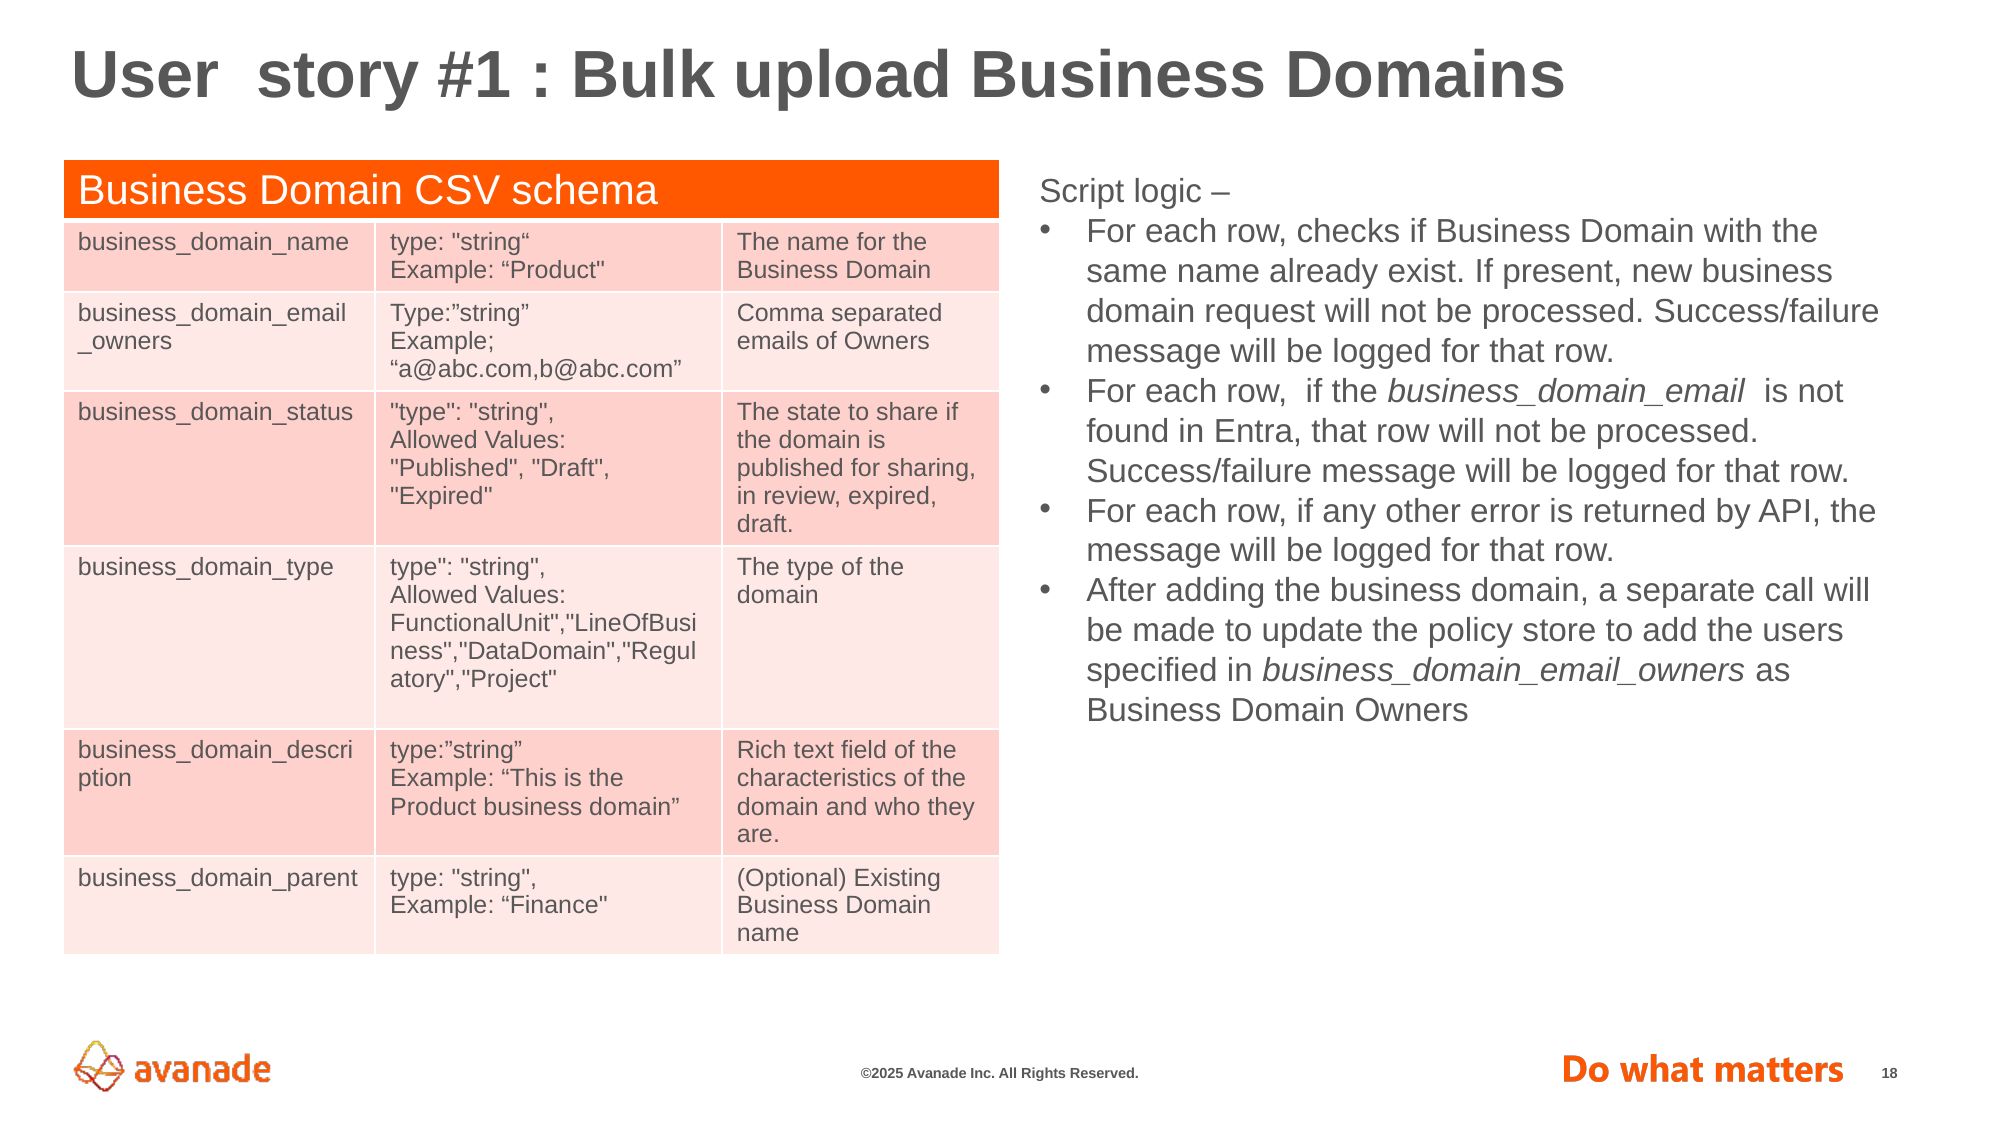

# User  story #1 : Bulk upload Business Domains
| Business Domain CSV schema |  |  |
| --- | --- | --- |
| business\_domain\_name | type: "string“ Example: “Product" | The name for the Business Domain |
| business\_domain\_email\_owners | Type:”string” Example; “a@abc.com,b@abc.com” | Comma separated emails of Owners |
| business\_domain\_status | "type": "string", Allowed Values: "Published", "Draft", "Expired" | The state to share if the domain is published for sharing, in review, expired, draft. |
| business\_domain\_type | type": "string", Allowed Values: FunctionalUnit","LineOfBusiness","DataDomain","Regulatory","Project" | The type of the domain |
| business\_domain\_description | type:”string” Example: “This is the Product business domain” | Rich text field of the characteristics of the domain and who they are. |
| business\_domain\_parent | type: "string", Example: “Finance" | (Optional) Existing Business Domain name |
Script logic –
For each row, checks if Business Domain with the same name already exist. If present, new business domain request will not be processed. Success/failure message will be logged for that row.
For each row,  if the business_domain_email  is not found in Entra, that row will not be processed. Success/failure message will be logged for that row.
For each row, if any other error is returned by API, the message will be logged for that row.
After adding the business domain, a separate call will be made to update the policy store to add the users specified in business_domain_email_owners as Business Domain Owners